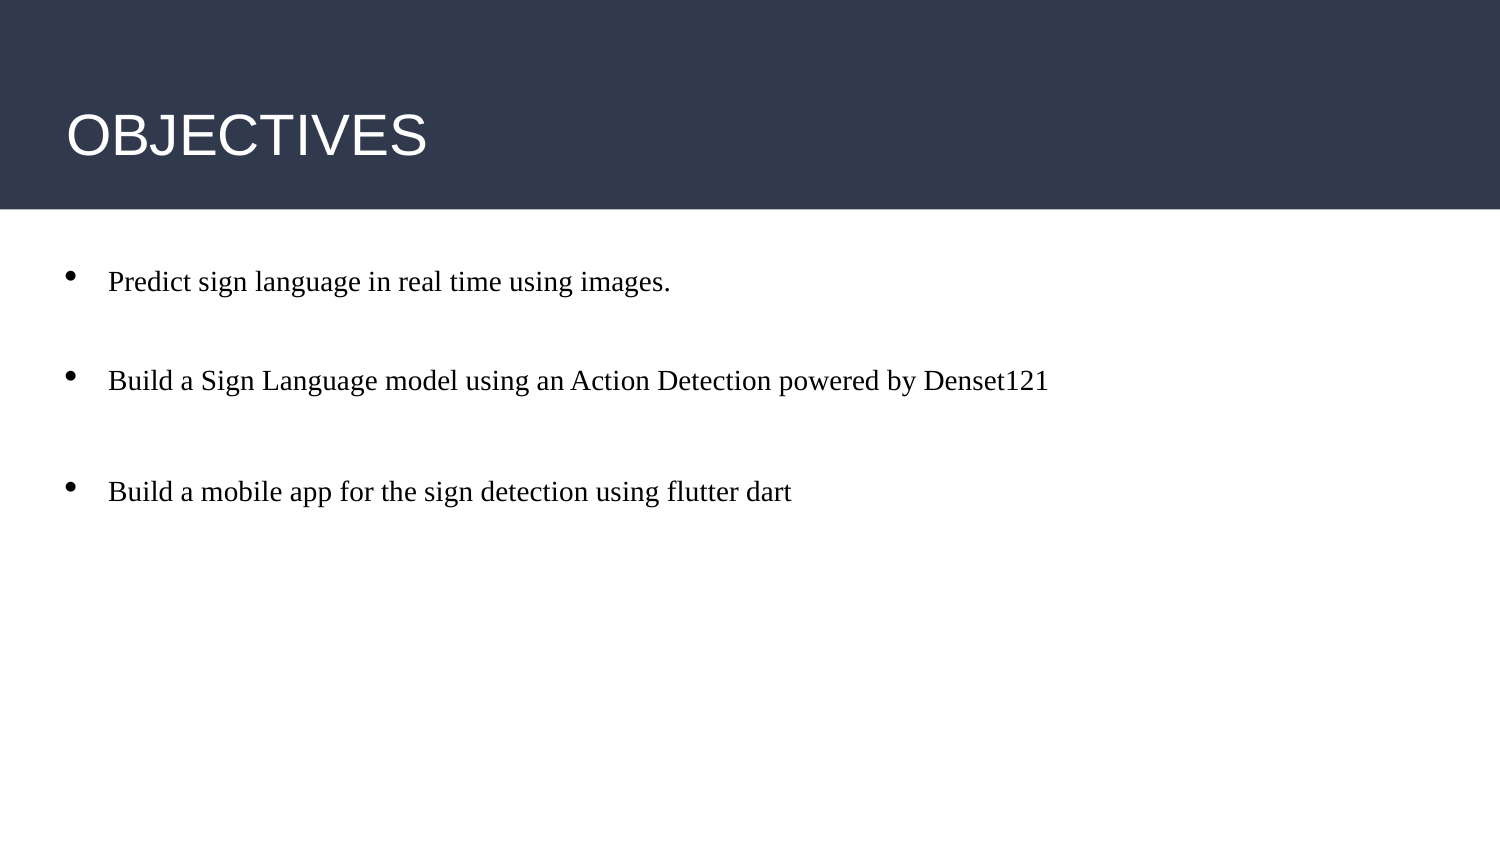

# OBJECTIVES
Predict sign language in real time using images.

Build a Sign Language model using an Action Detection powered by Denset121

Build a mobile app for the sign detection using flutter dart